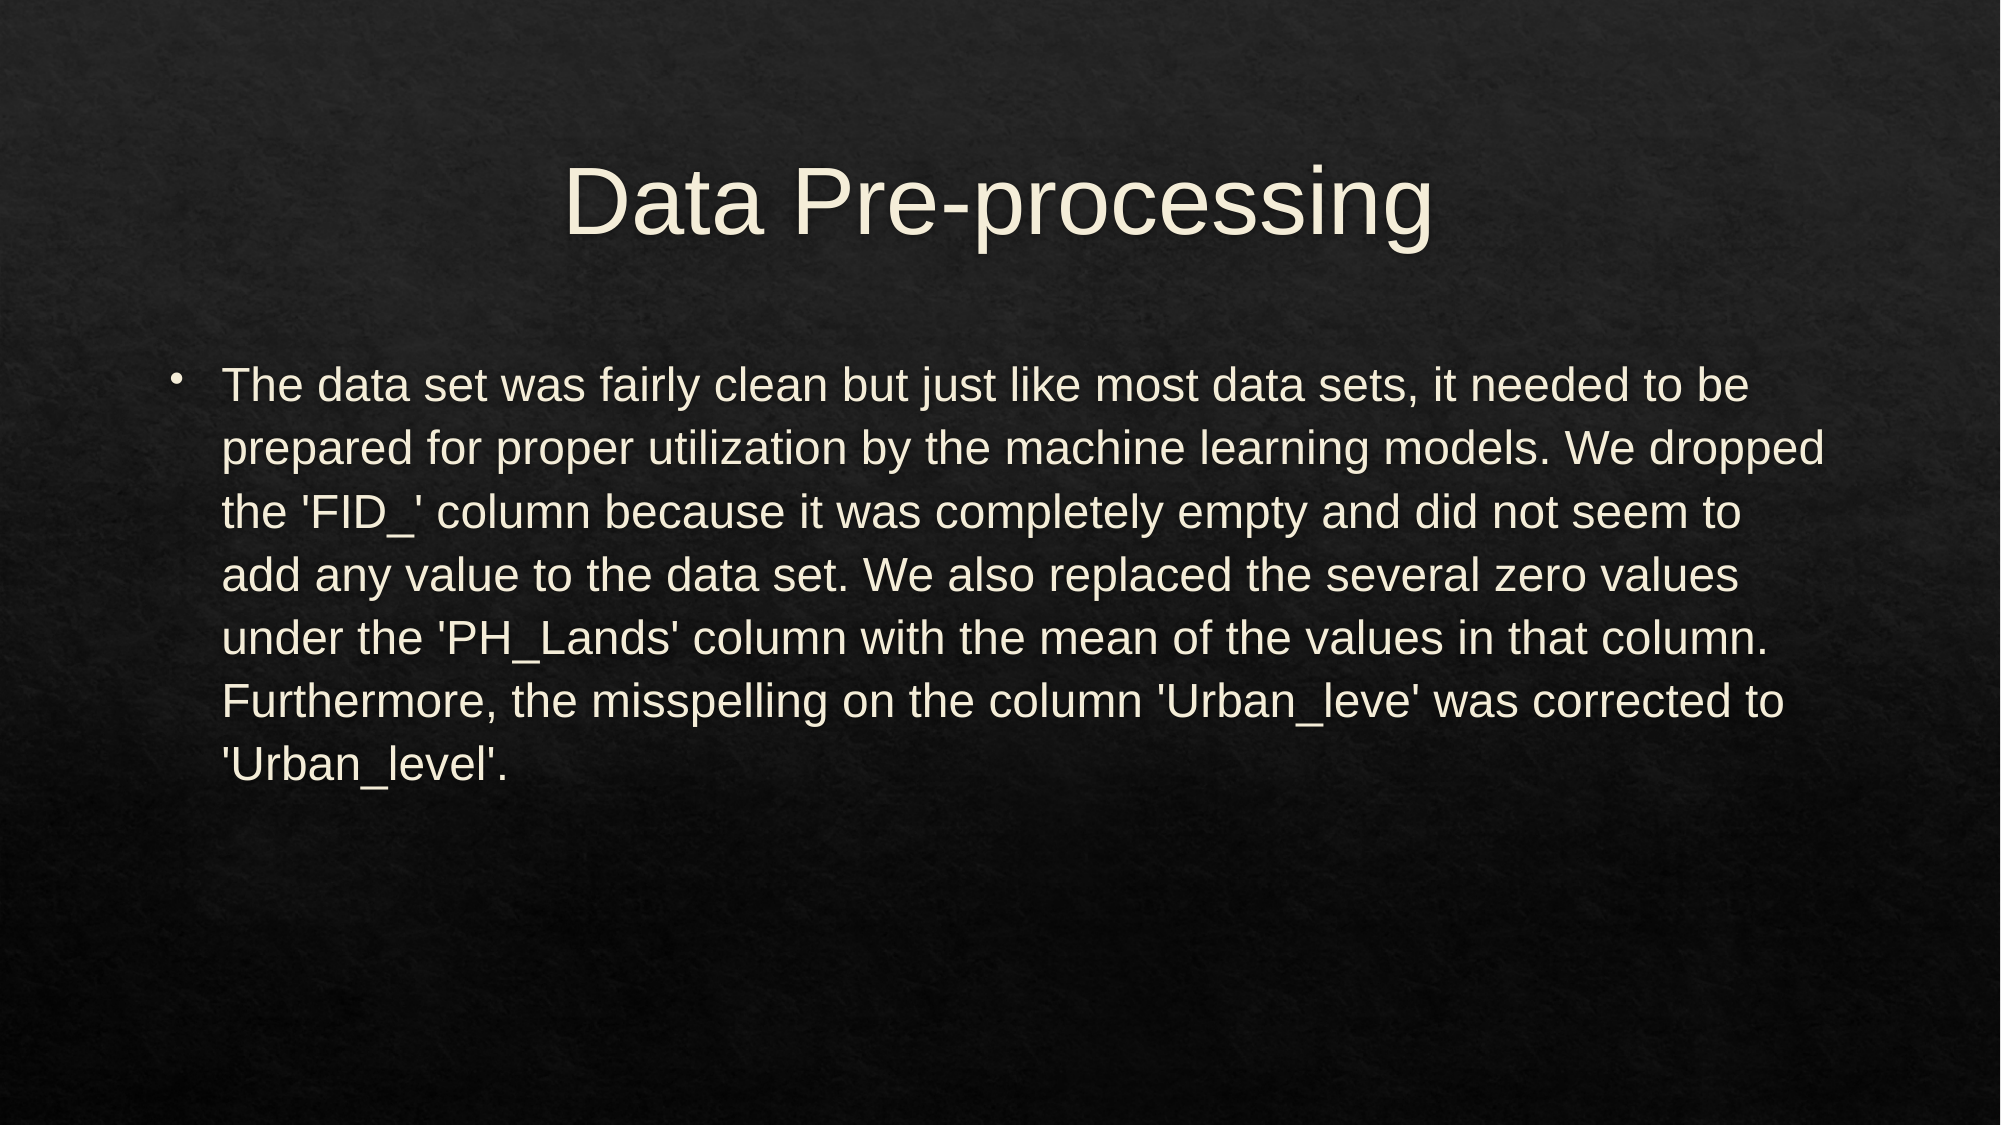

# Data Pre-processing
The data set was fairly clean but just like most data sets, it needed to be prepared for proper utilization by the machine learning models. We dropped the 'FID_' column because it was completely empty and did not seem to add any value to the data set. We also replaced the several zero values under the 'PH_Lands' column with the mean of the values in that column. Furthermore, the misspelling on the column 'Urban_leve' was corrected to 'Urban_level'.